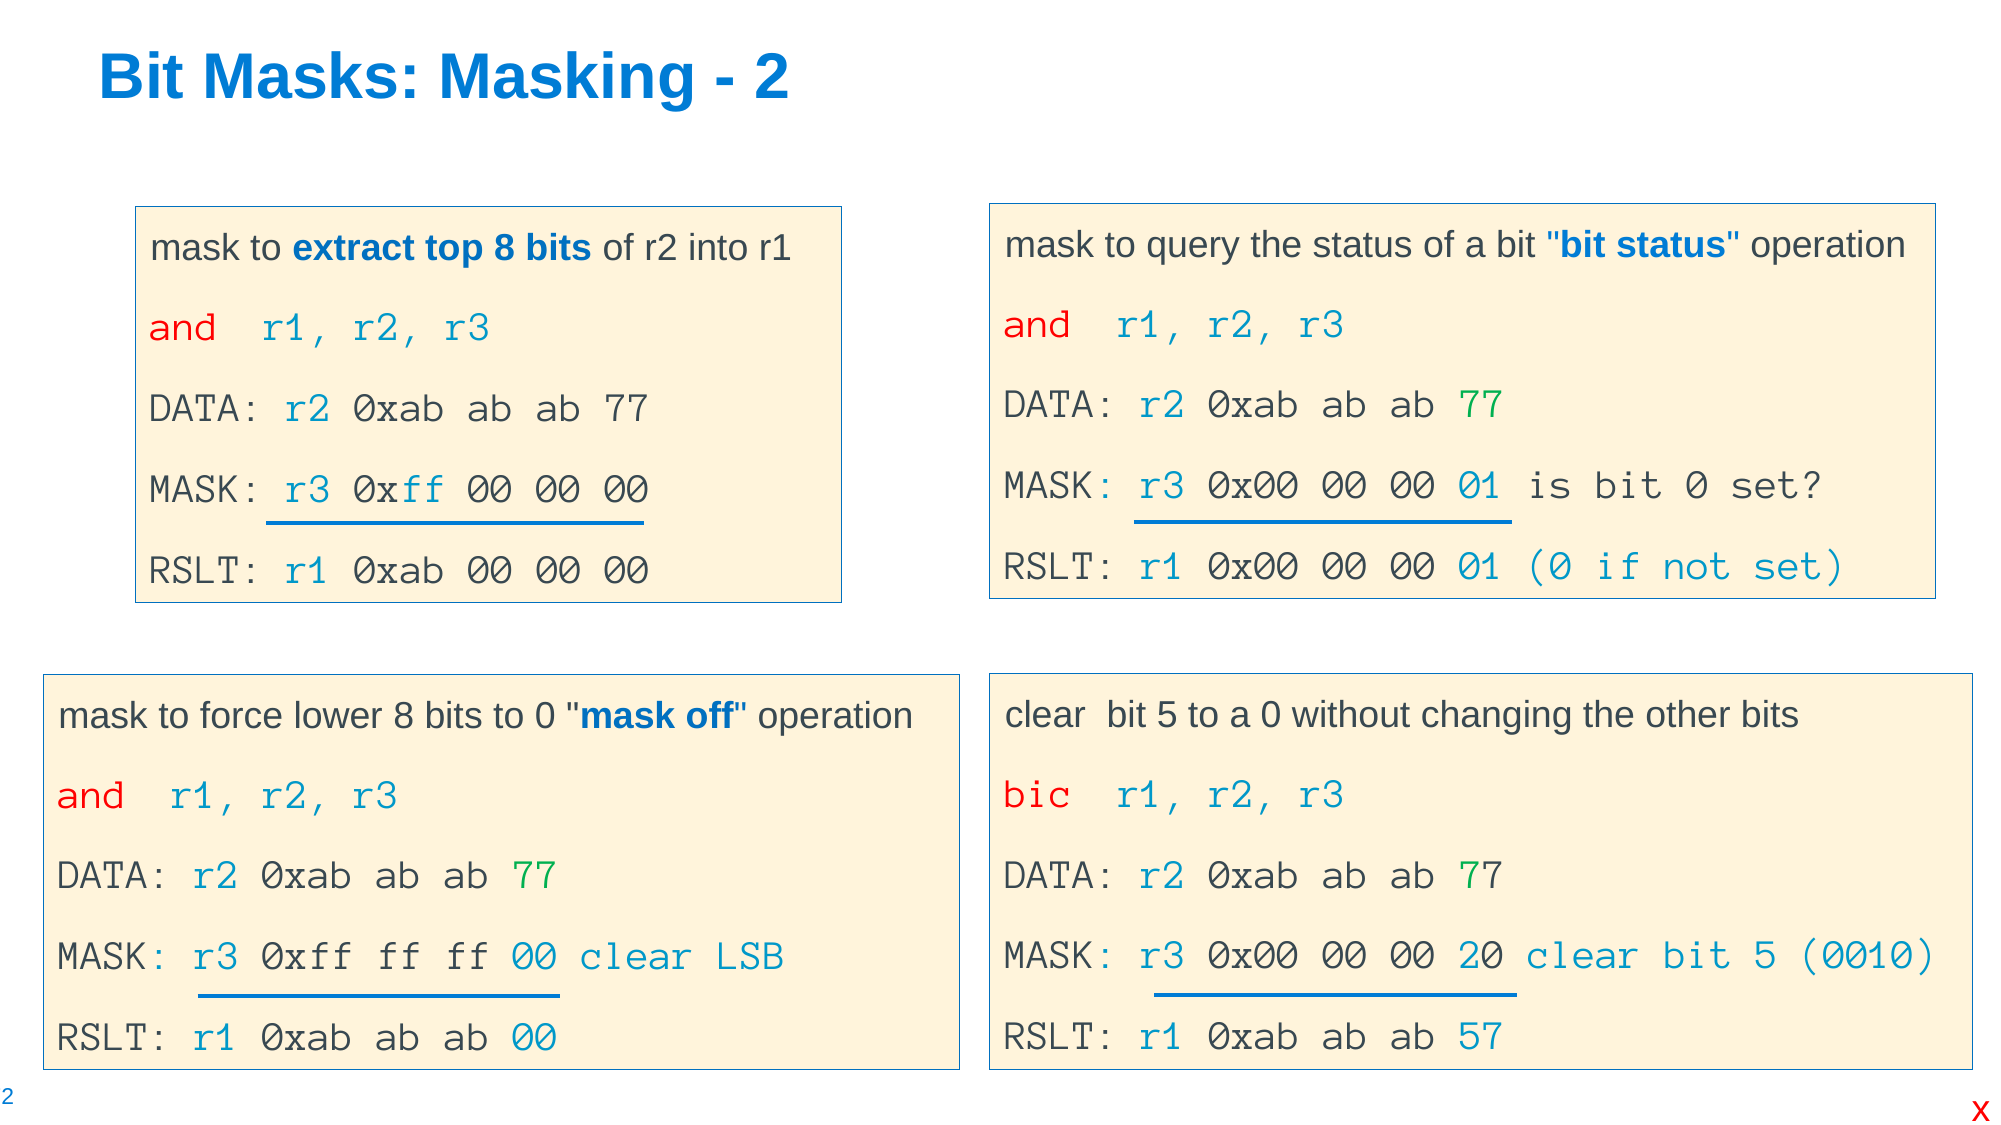

# Bit Masks: Masking - 2
mask to query the status of a bit "bit status" operation
and  r1, r2, r3
DATA: r2 0xab ab ab 77
MASK: r3 0x00 00 00 01 is bit 0 set?
RSLT: r1 0x00 00 00 01 (0 if not set)
mask to extract top 8 bits of r2 into r1
and  r1, r2, r3
DATA: r2 0xab ab ab 77
MASK: r3 0xff 00 00 00
RSLT: r1 0xab 00 00 00
clear  bit 5 to a 0 without changing the other bits
bic  r1, r2, r3
DATA: r2 0xab ab ab 77
MASK: r3 0x00 00 00 20 clear bit 5 (0010)
RSLT: r1 0xab ab ab 57
mask to force lower 8 bits to 0 "mask off" operation
and  r1, r2, r3
DATA: r2 0xab ab ab 77
MASK: r3 0xff ff ff 00 clear LSB
RSLT: r1 0xab ab ab 00
x